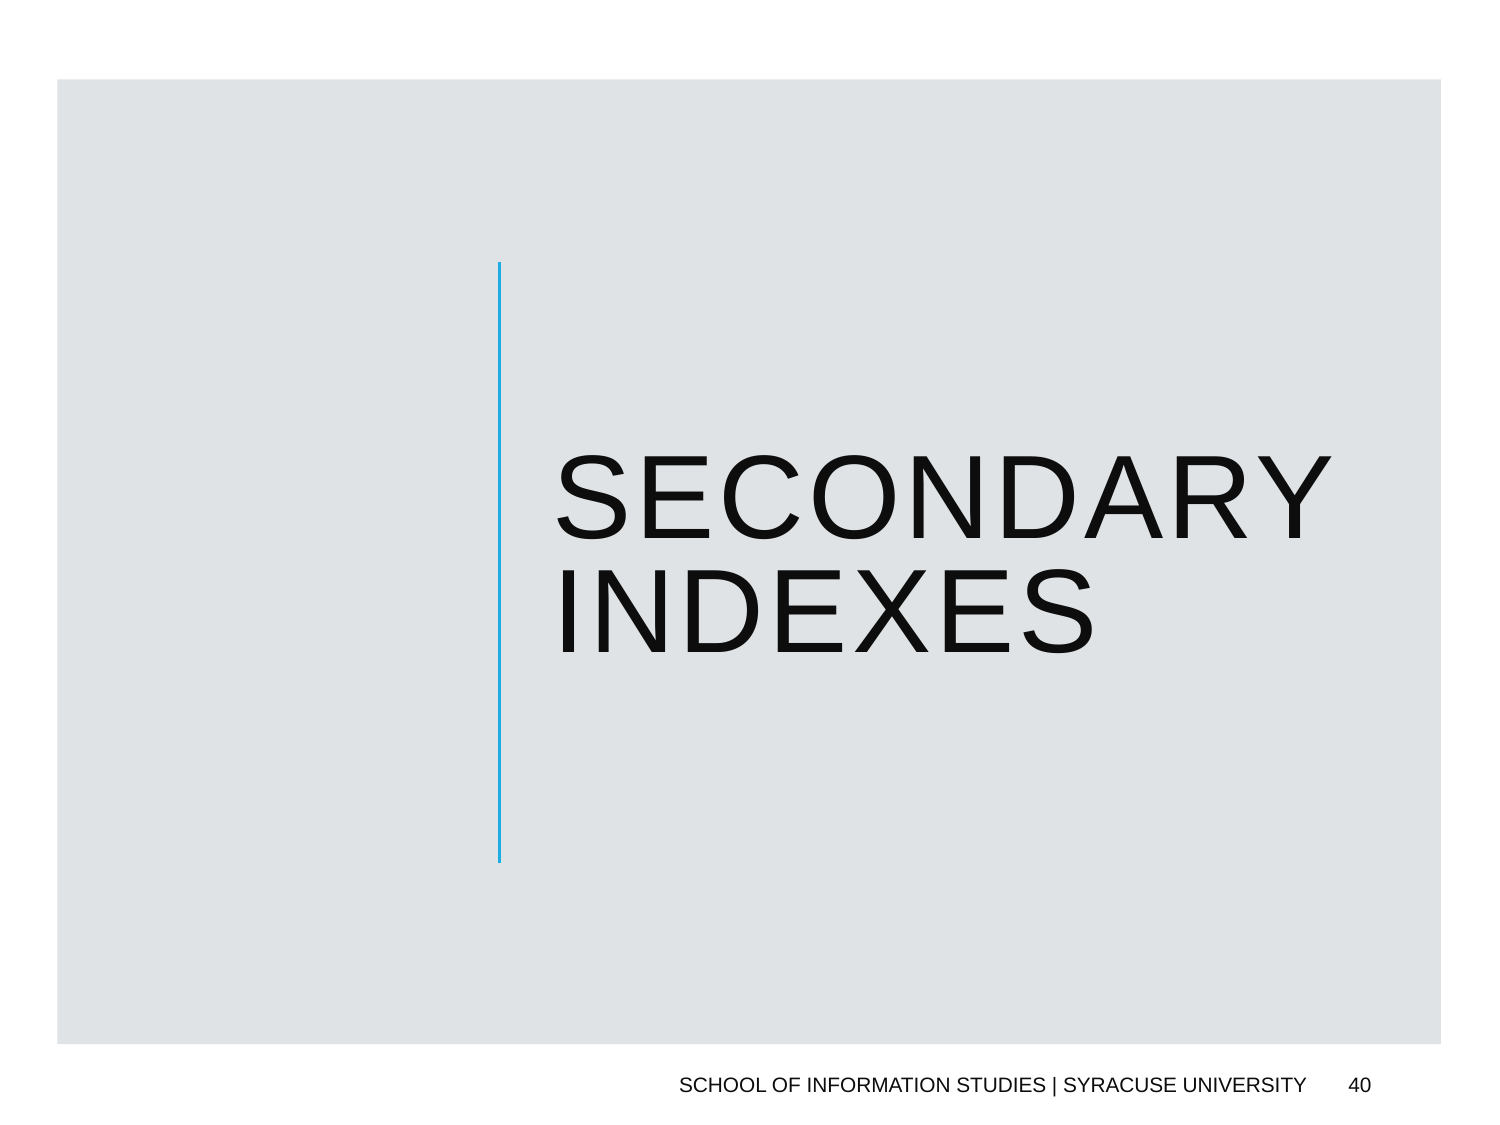

# Secondary Indexes
School of Information Studies | Syracuse University
40